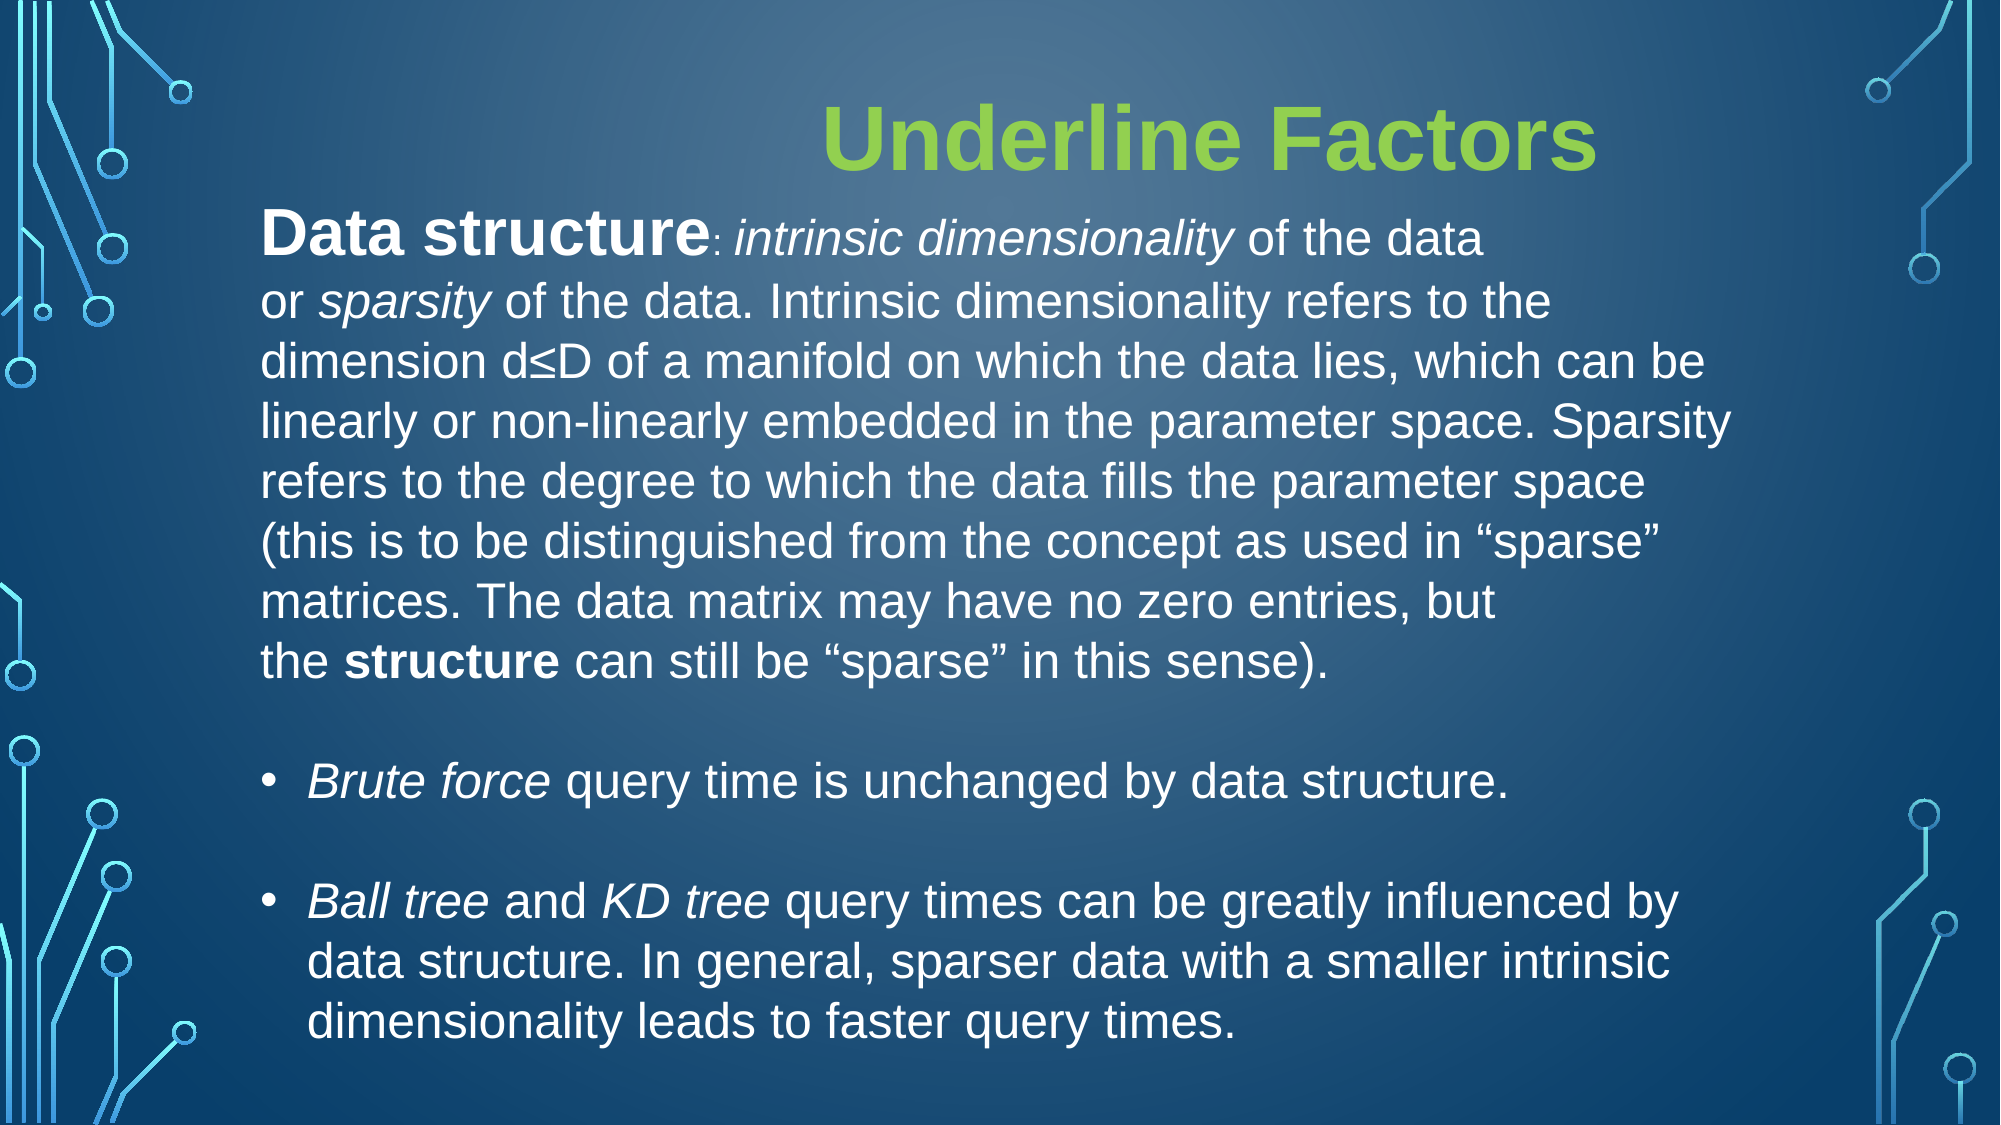

Underline Factors
Data structure: intrinsic dimensionality of the data or sparsity of the data. Intrinsic dimensionality refers to the dimension d≤D of a manifold on which the data lies, which can be linearly or non-linearly embedded in the parameter space. Sparsity refers to the degree to which the data fills the parameter space (this is to be distinguished from the concept as used in “sparse” matrices. The data matrix may have no zero entries, but the structure can still be “sparse” in this sense).

Brute force query time is unchanged by data structure.

Ball tree and KD tree query times can be greatly influenced by data structure. In general, sparser data with a smaller intrinsic dimensionality leads to faster query times.